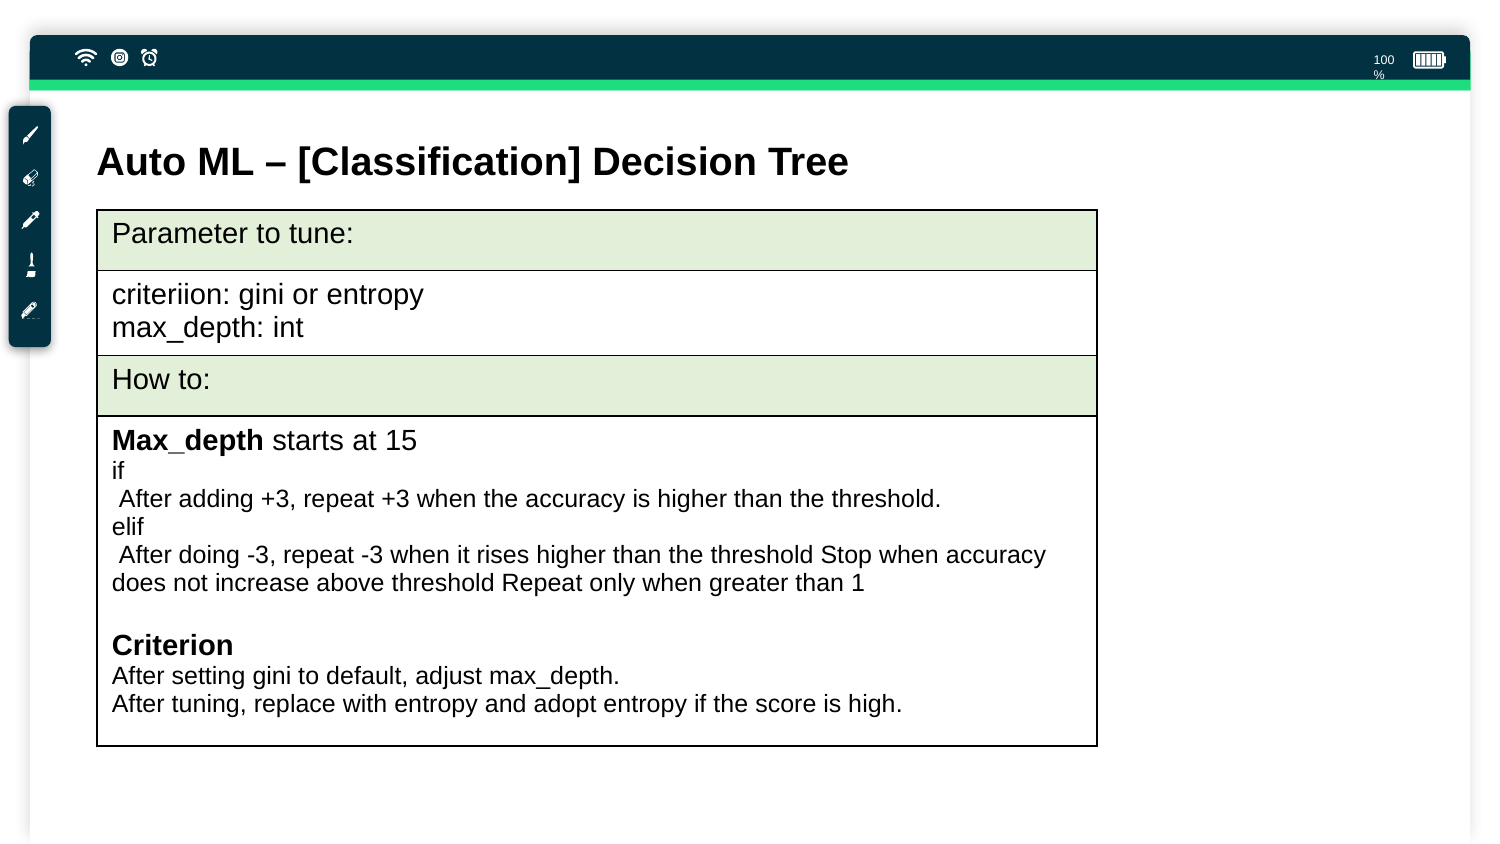

100%

Auto ML – [Classification] Decision Tree
| Parameter to tune: |
| --- |
| criteriion: gini or entropy max\_depth: int |
| How to: |
| Max\_depth starts at 15 if After adding +3, repeat +3 when the accuracy is higher than the threshold. elif After doing -3, repeat -3 when it rises higher than the threshold Stop when accuracy does not increase above threshold Repeat only when greater than 1 Criterion After setting gini to default, adjust max\_depth. After tuning, replace with entropy and adopt entropy if the score is high. |